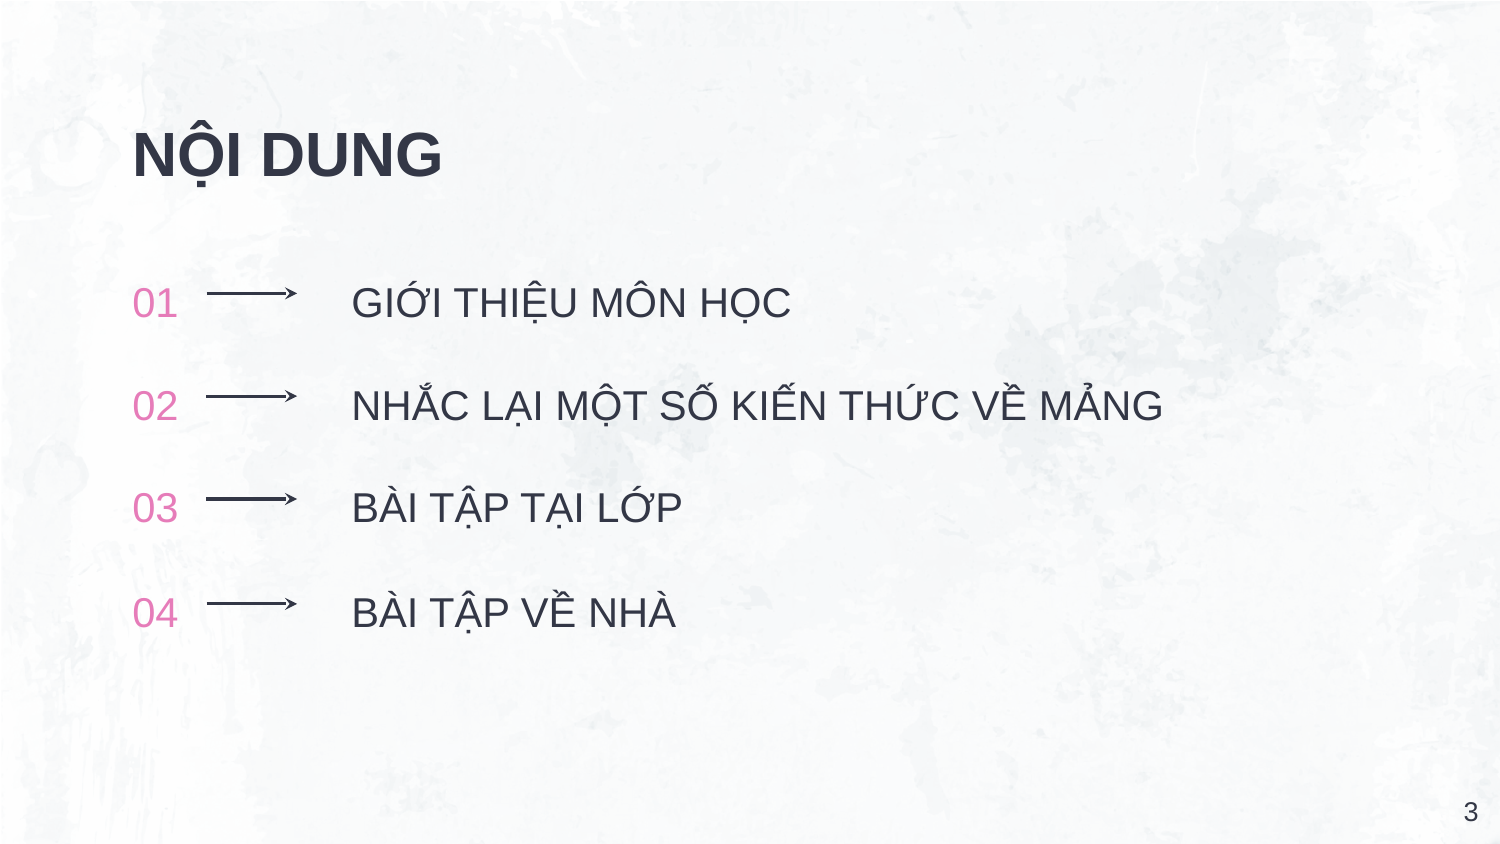

NỘI DUNG
# 01
GIỚI THIỆU MÔN HỌC
02
NHẮC LẠI MỘT SỐ KIẾN THỨC VỀ MẢNG
03
BÀI TẬP TẠI LỚP
04
BÀI TẬP VỀ NHÀ
3